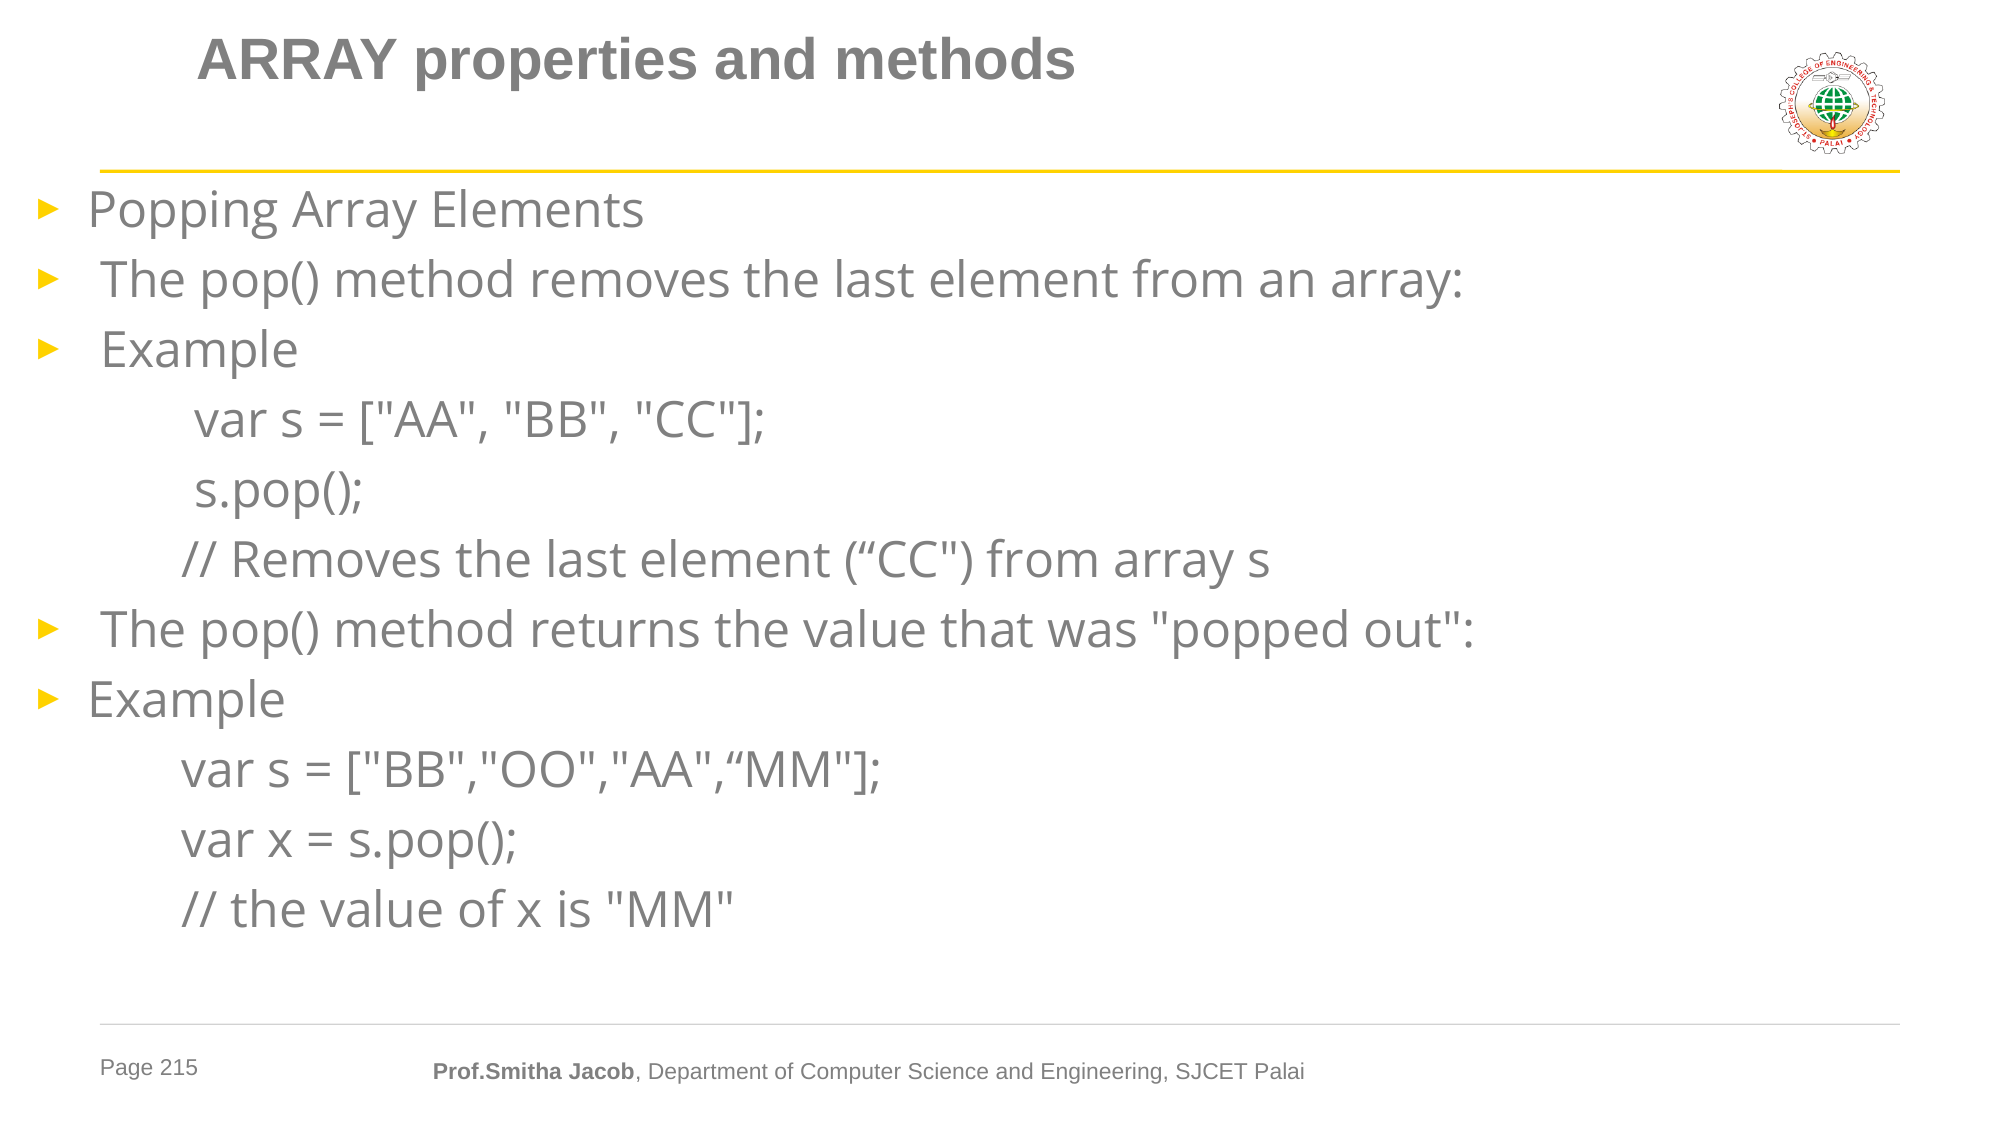

# ARRAY properties and methods
Popping Array Elements
 The pop() method removes the last element from an array:
 Example
	 var s = ["AA", "BB", "CC"];
	 s.pop();
	// Removes the last element (“CC") from array s
 The pop() method returns the value that was "popped out":
Example
	var s = ["BB","OO","AA",“MM"];
	var x = s.pop();
	// the value of x is "MM"